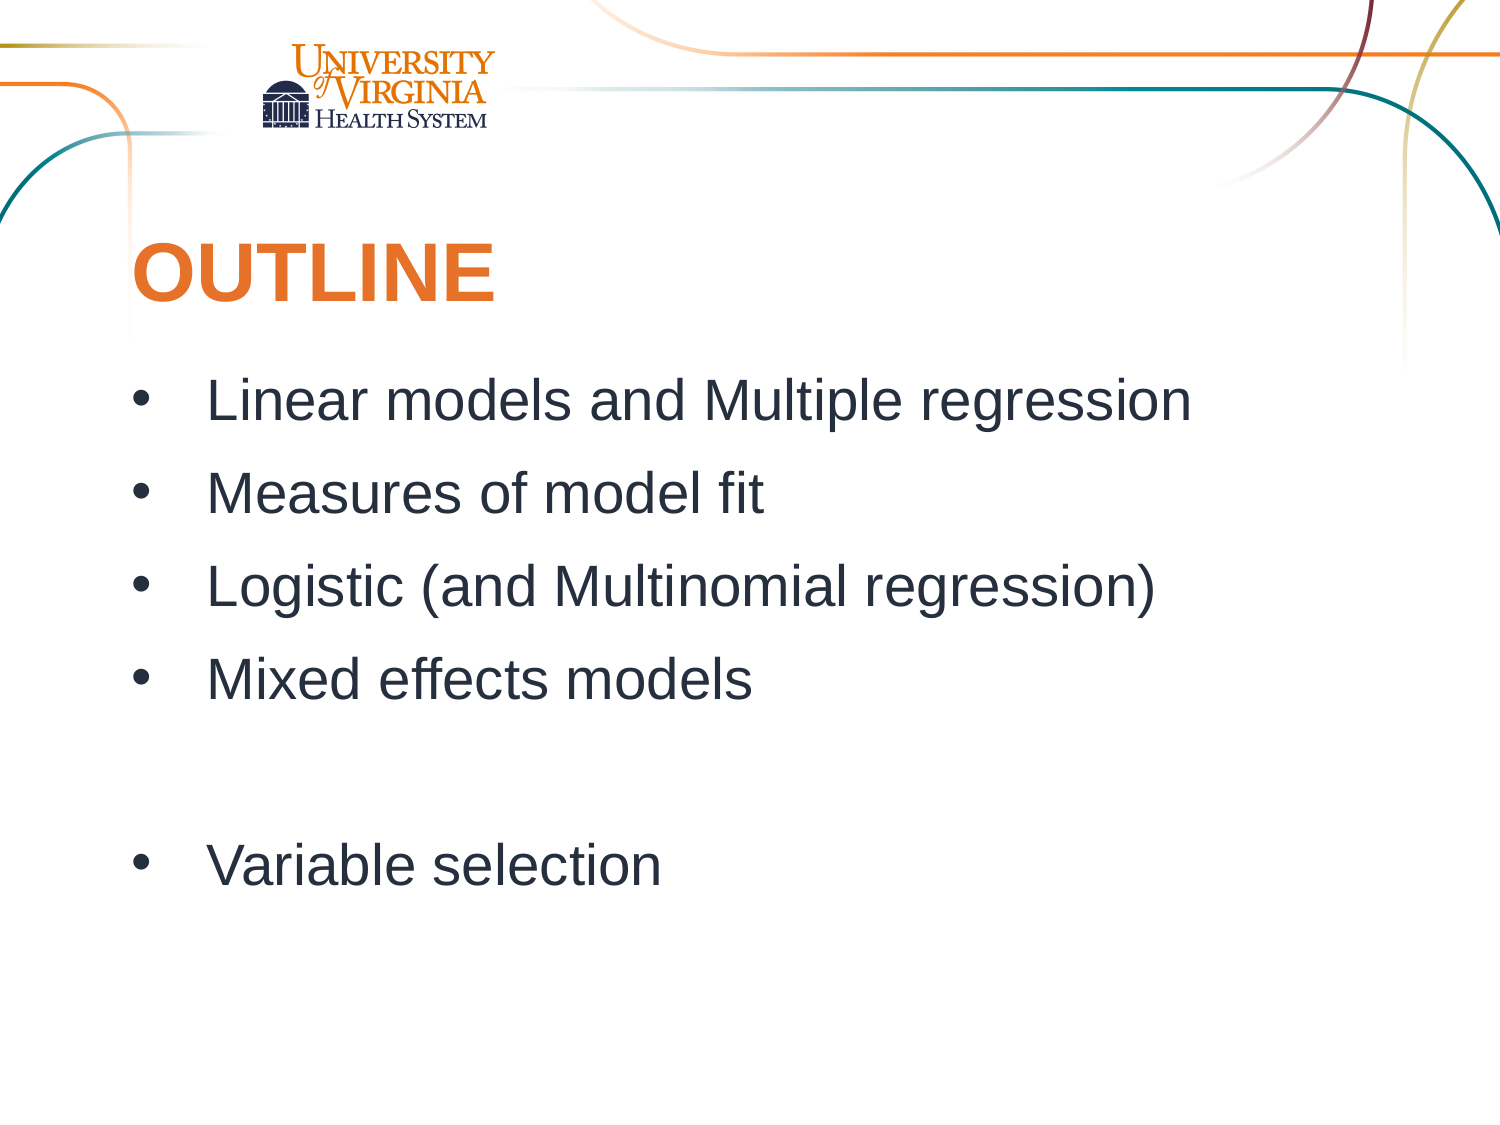

Outline

Linear models and Multiple regression
Measures of model fit
Logistic (and Multinomial regression)
Mixed effects models

Variable selection